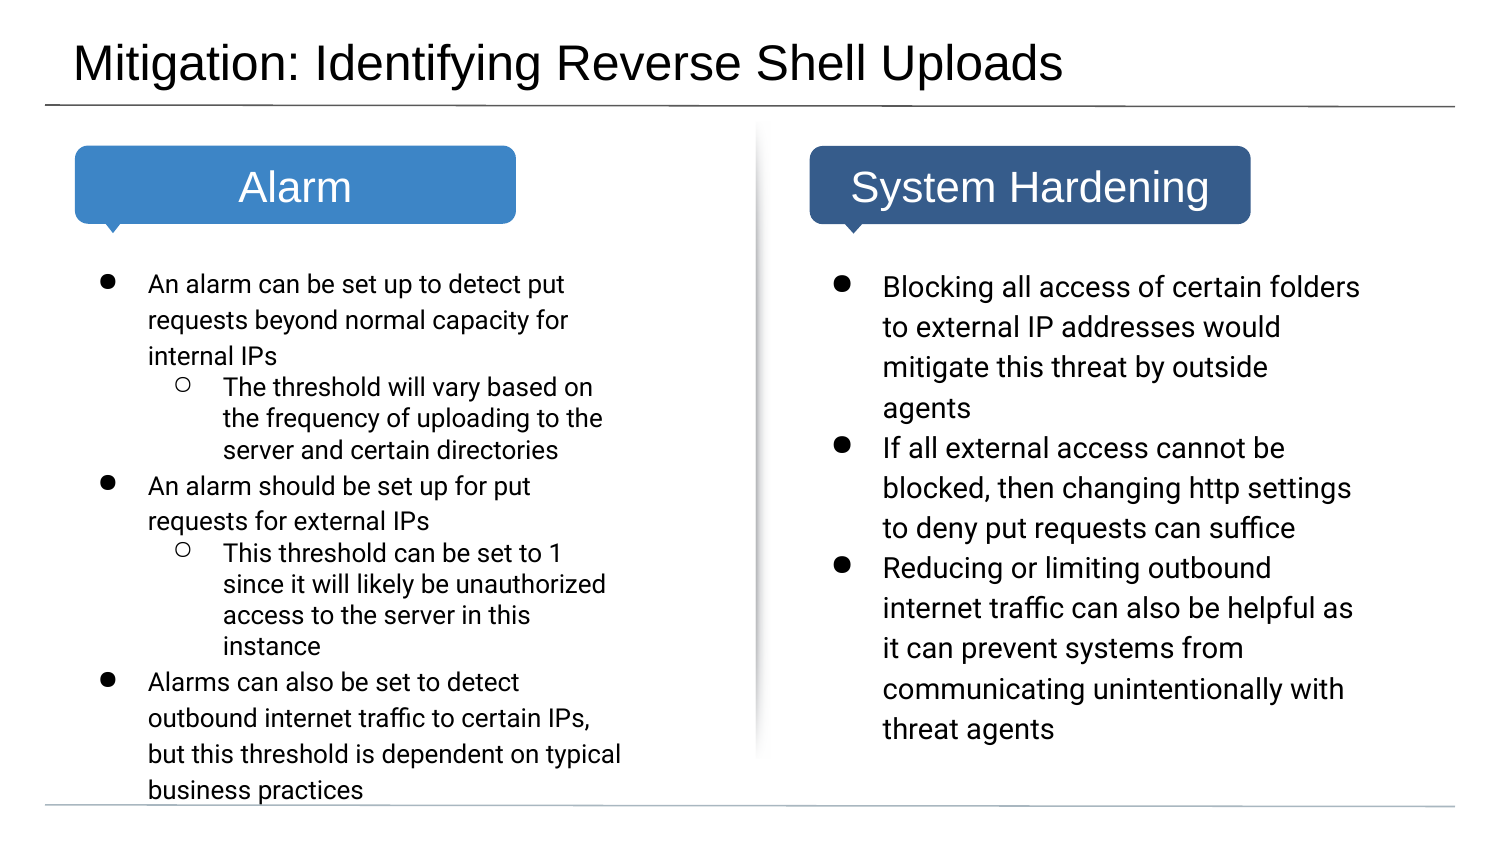

# Mitigation: Identifying Reverse Shell Uploads
An alarm can be set up to detect put requests beyond normal capacity for internal IPs
The threshold will vary based on the frequency of uploading to the server and certain directories
An alarm should be set up for put requests for external IPs
This threshold can be set to 1 since it will likely be unauthorized access to the server in this instance
Alarms can also be set to detect outbound internet traffic to certain IPs, but this threshold is dependent on typical business practices
Blocking all access of certain folders to external IP addresses would mitigate this threat by outside agents
If all external access cannot be blocked, then changing http settings to deny put requests can suffice
Reducing or limiting outbound internet traffic can also be helpful as it can prevent systems from communicating unintentionally with threat agents